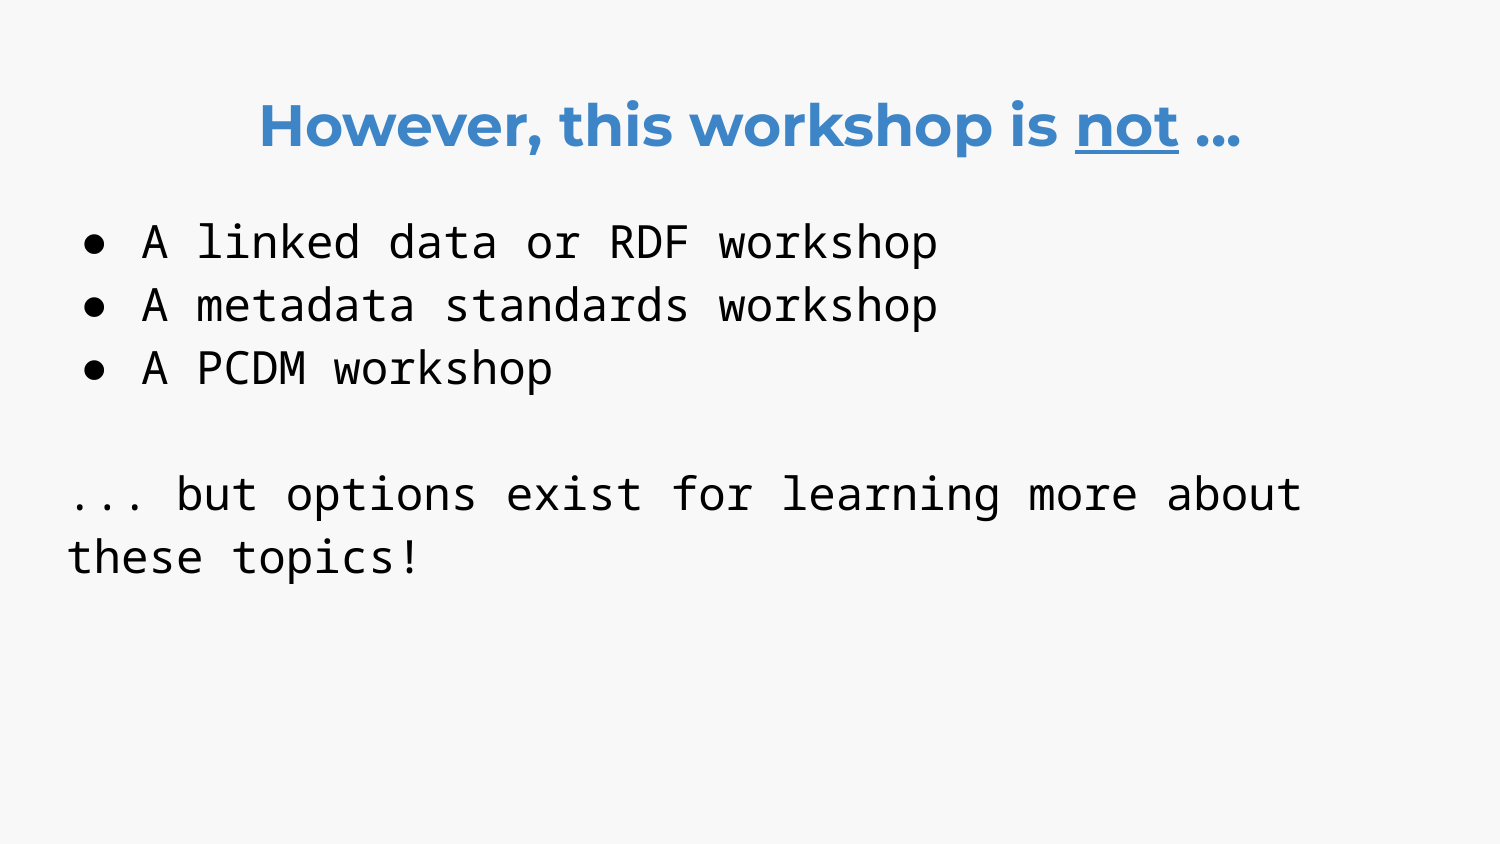

# However, this workshop is not ...
A linked data or RDF workshop
A metadata standards workshop
A PCDM workshop

... but options exist for learning more about these topics!